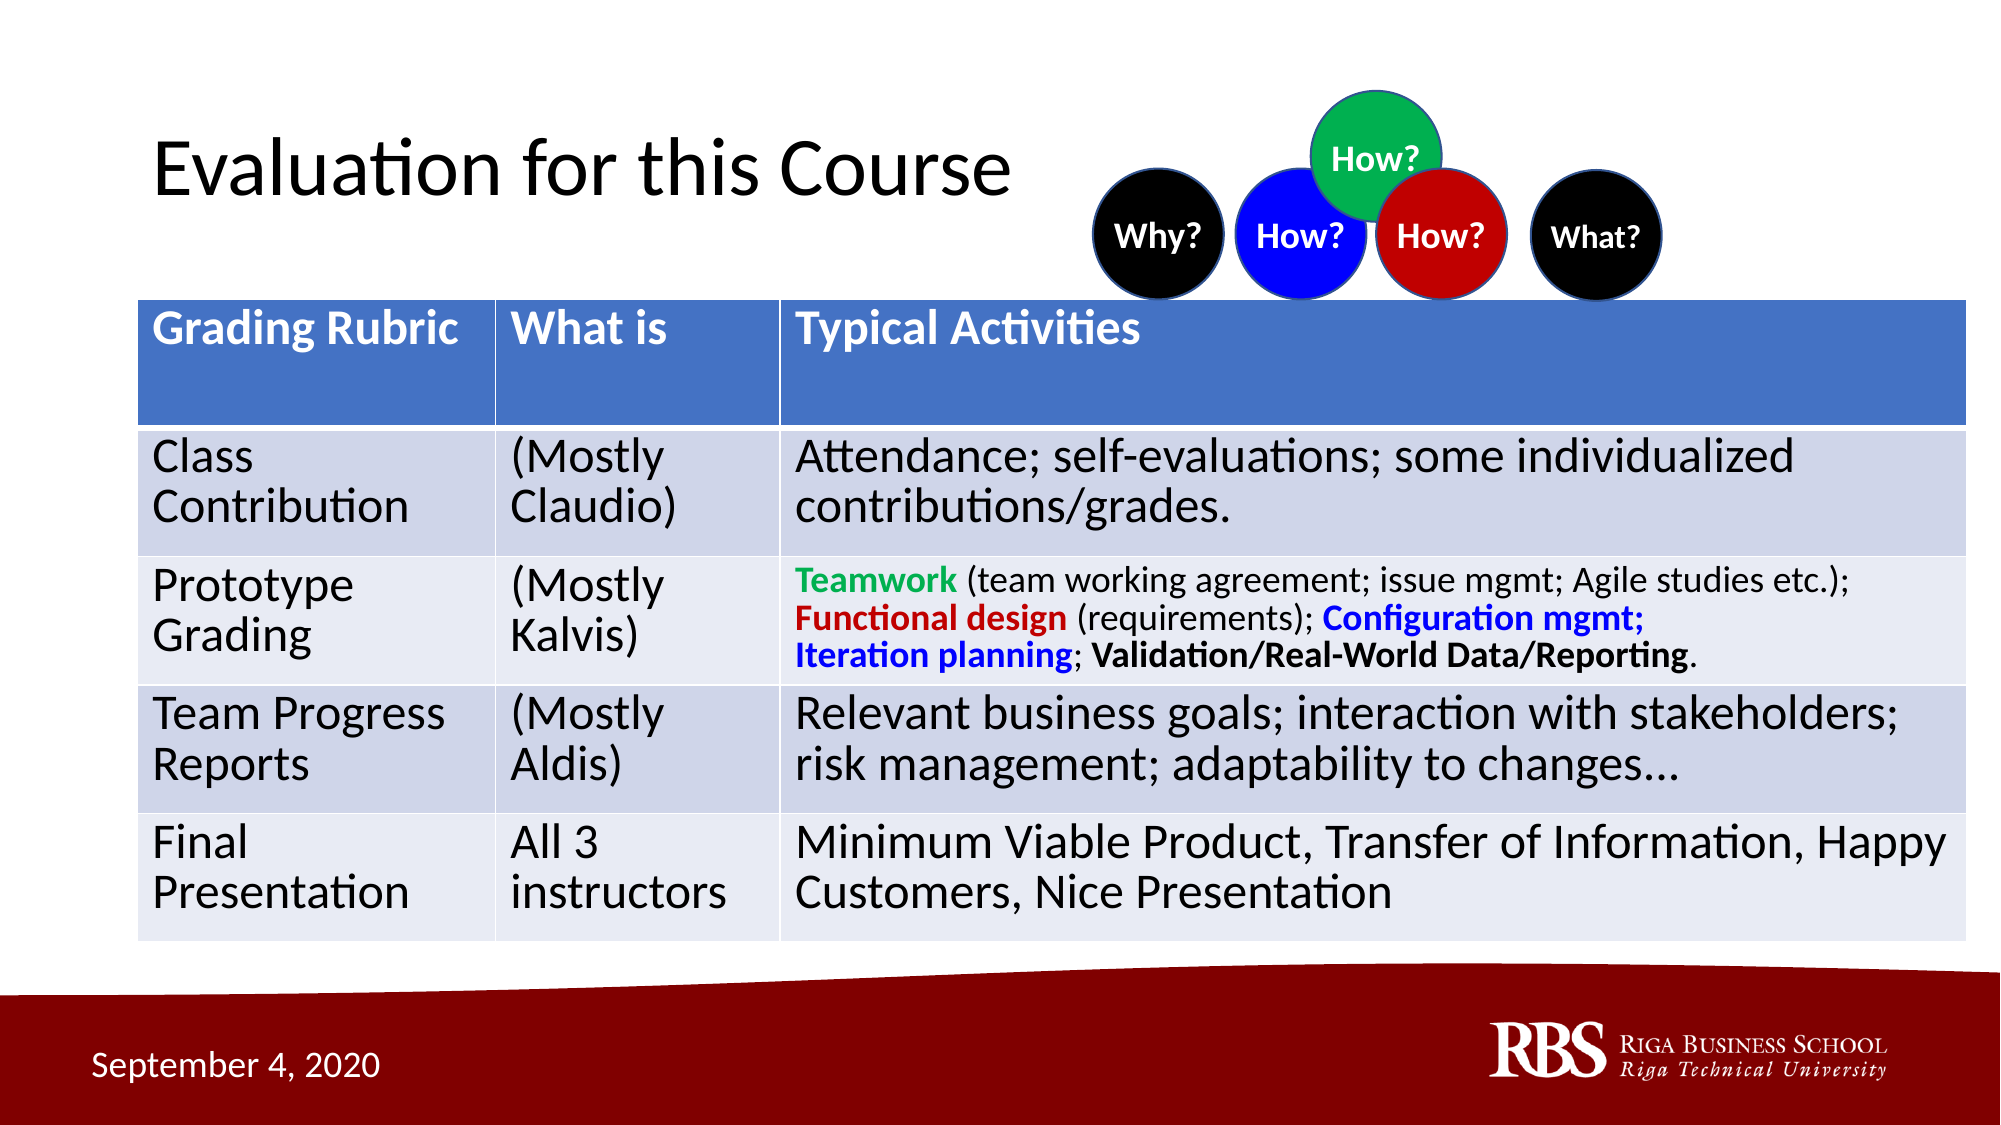

# Evaluation for this Course
How?
Why?
How?
How?
What?
| Grading Rubric | What is | Typical Activities |
| --- | --- | --- |
| Class Contribution | (Mostly Claudio) | Attendance; self-evaluations; some individualized contributions/grades. |
| Prototype Grading | (Mostly Kalvis) | Teamwork (team working agreement; issue mgmt; Agile studies etc.); Functional design (requirements); Configuration mgmt; Iteration planning; Validation/Real-World Data/Reporting. |
| Team Progress Reports | (Mostly Aldis) | Relevant business goals; interaction with stakeholders; risk management; adaptability to changes... |
| Final Presentation | All 3 instructors | Minimum Viable Product, Transfer of Information, Happy Customers, Nice Presentation |
September 4, 2020